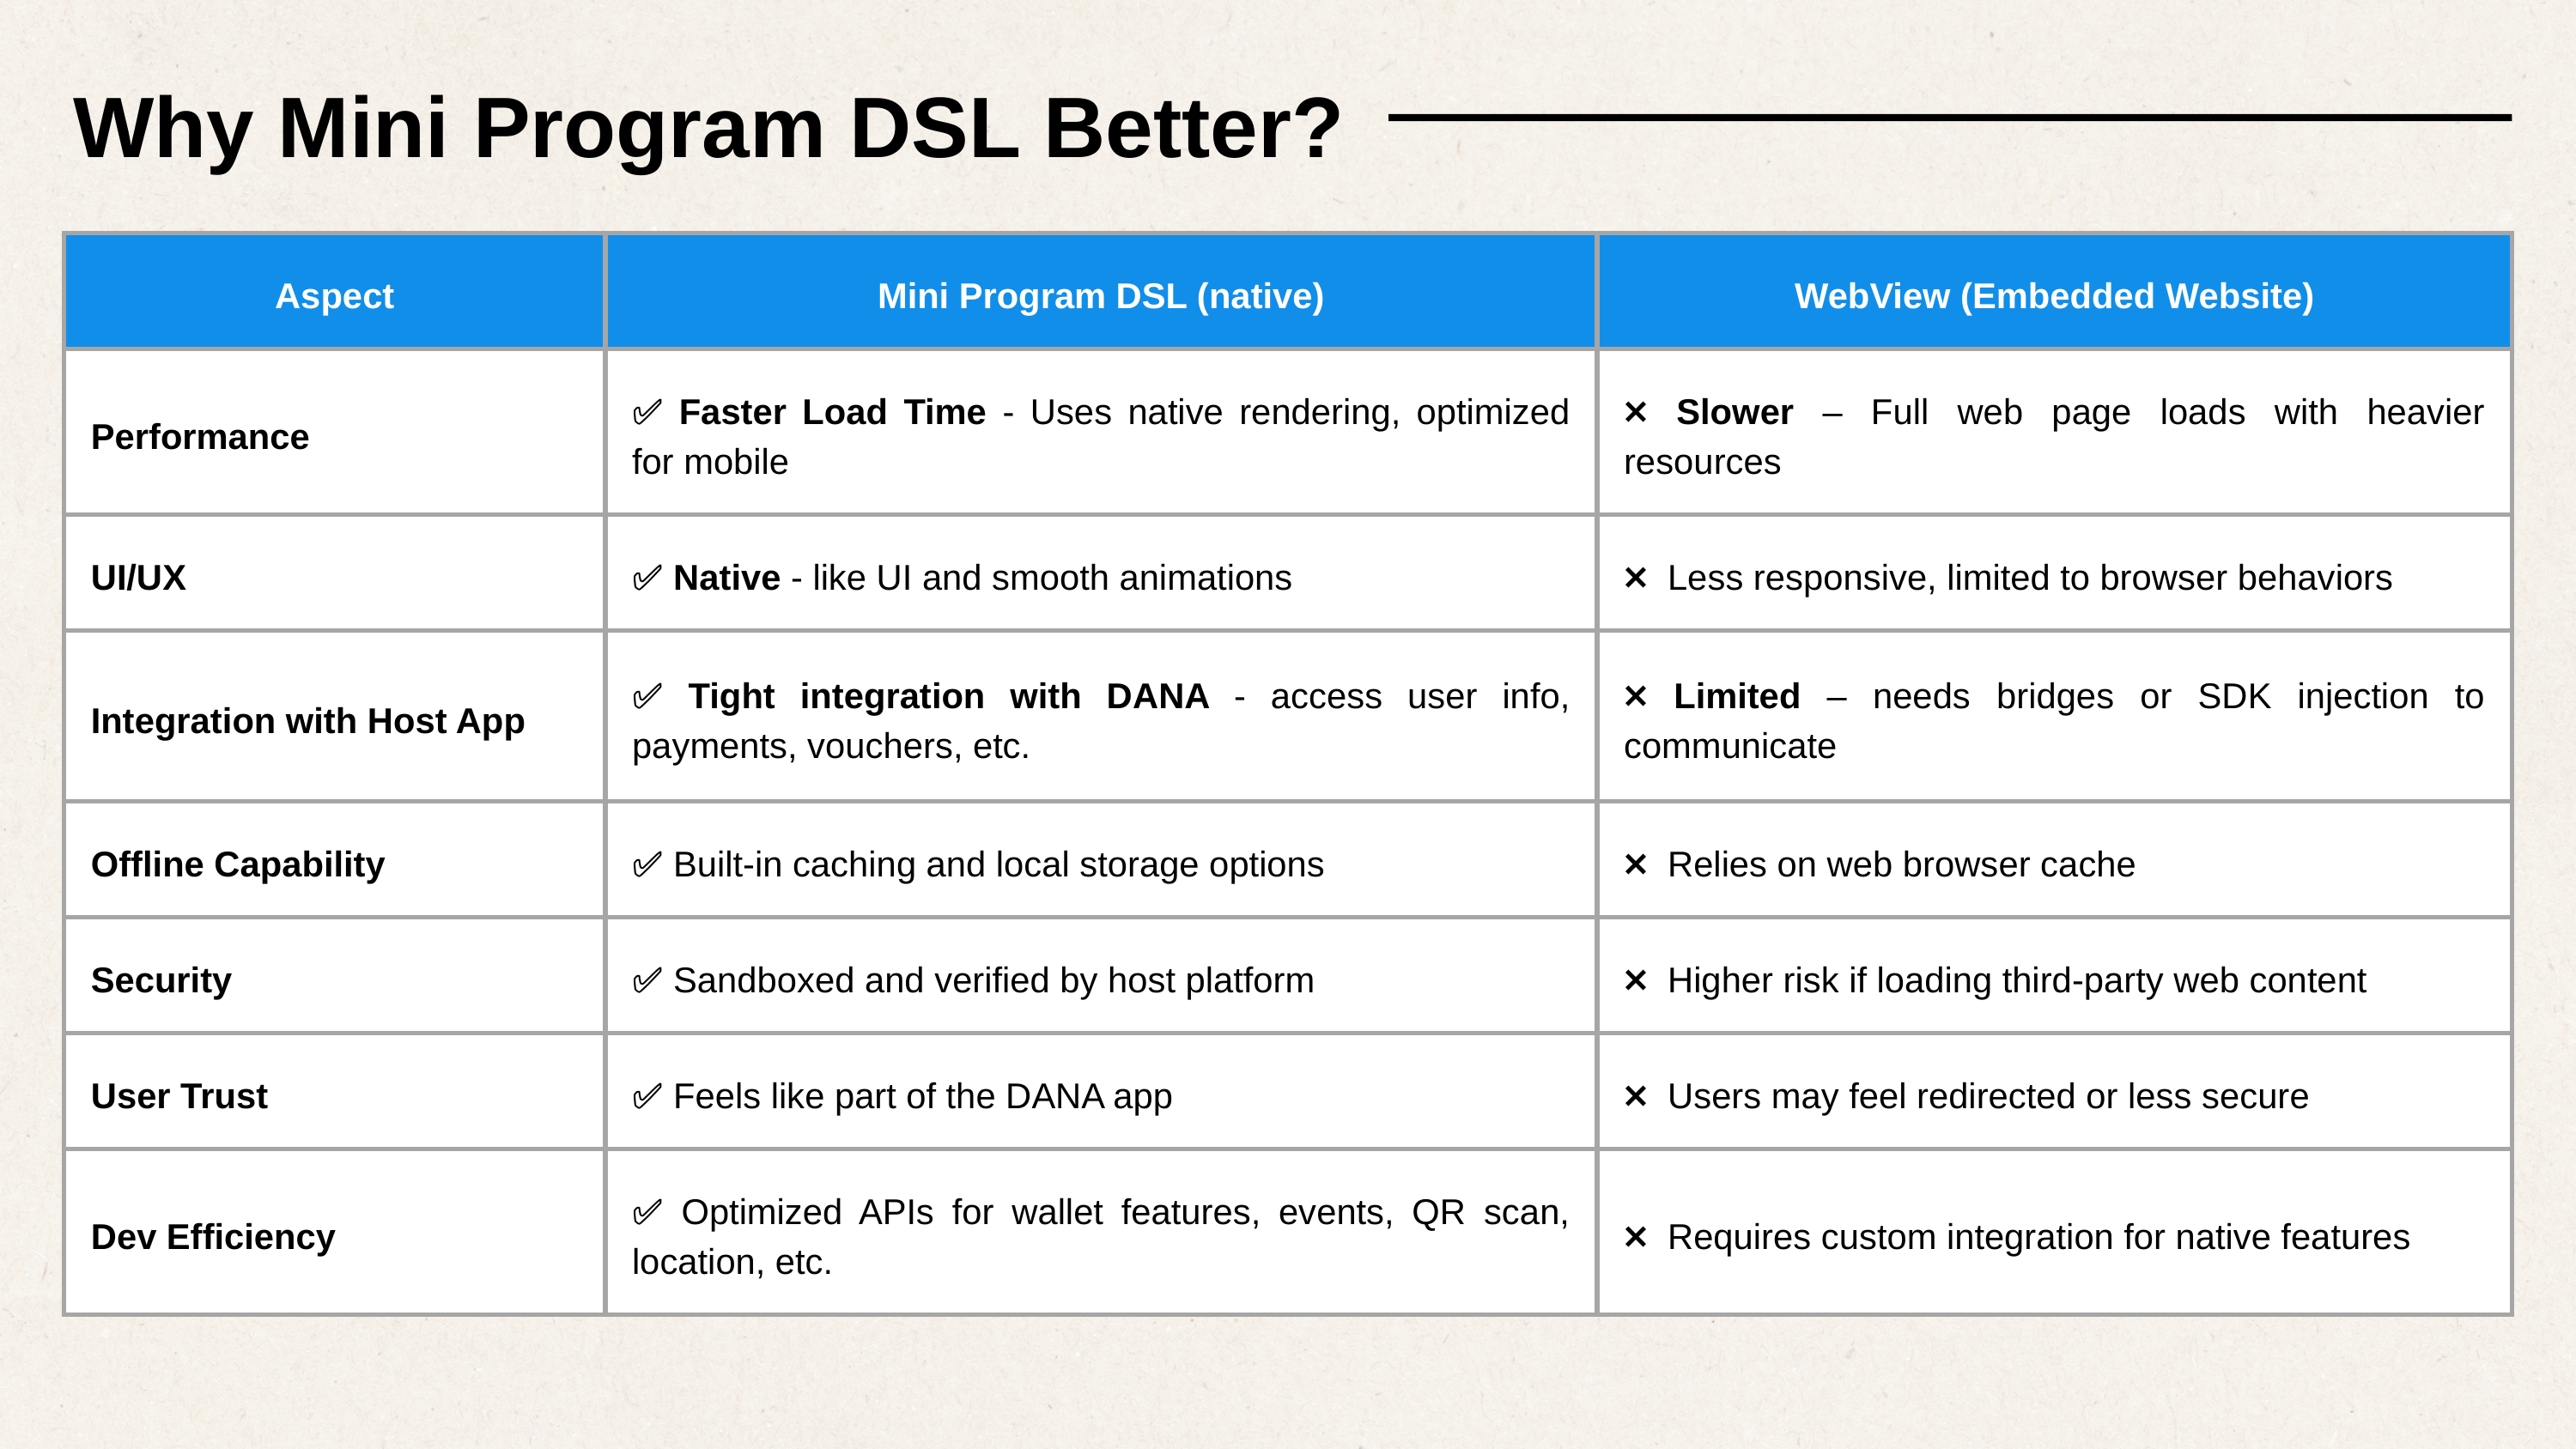

Why Mini Program DSL Better?

| Aspect | Mini Program DSL (native) | WebView (Embedded Website) |
| --- | --- | --- |
| Performance | ✅ Faster Load Time - Uses native rendering, optimized for mobile | ❌ Slower – Full web page loads with heavier resources |
| UI/UX | ✅ Native - like UI and smooth animations | ❌ Less responsive, limited to browser behaviors |
| Integration with Host App | ✅ Tight integration with DANA - access user info, payments, vouchers, etc. | ❌ Limited – needs bridges or SDK injection to communicate |
| Offline Capability | ✅ Built-in caching and local storage options | ❌ Relies on web browser cache |
| Security | ✅ Sandboxed and verified by host platform | ❌ Higher risk if loading third-party web content |
| User Trust | ✅ Feels like part of the DANA app | ❌ Users may feel redirected or less secure |
| Dev Efficiency | ✅ Optimized APIs for wallet features, events, QR scan, location, etc. | ❌ Requires custom integration for native features |